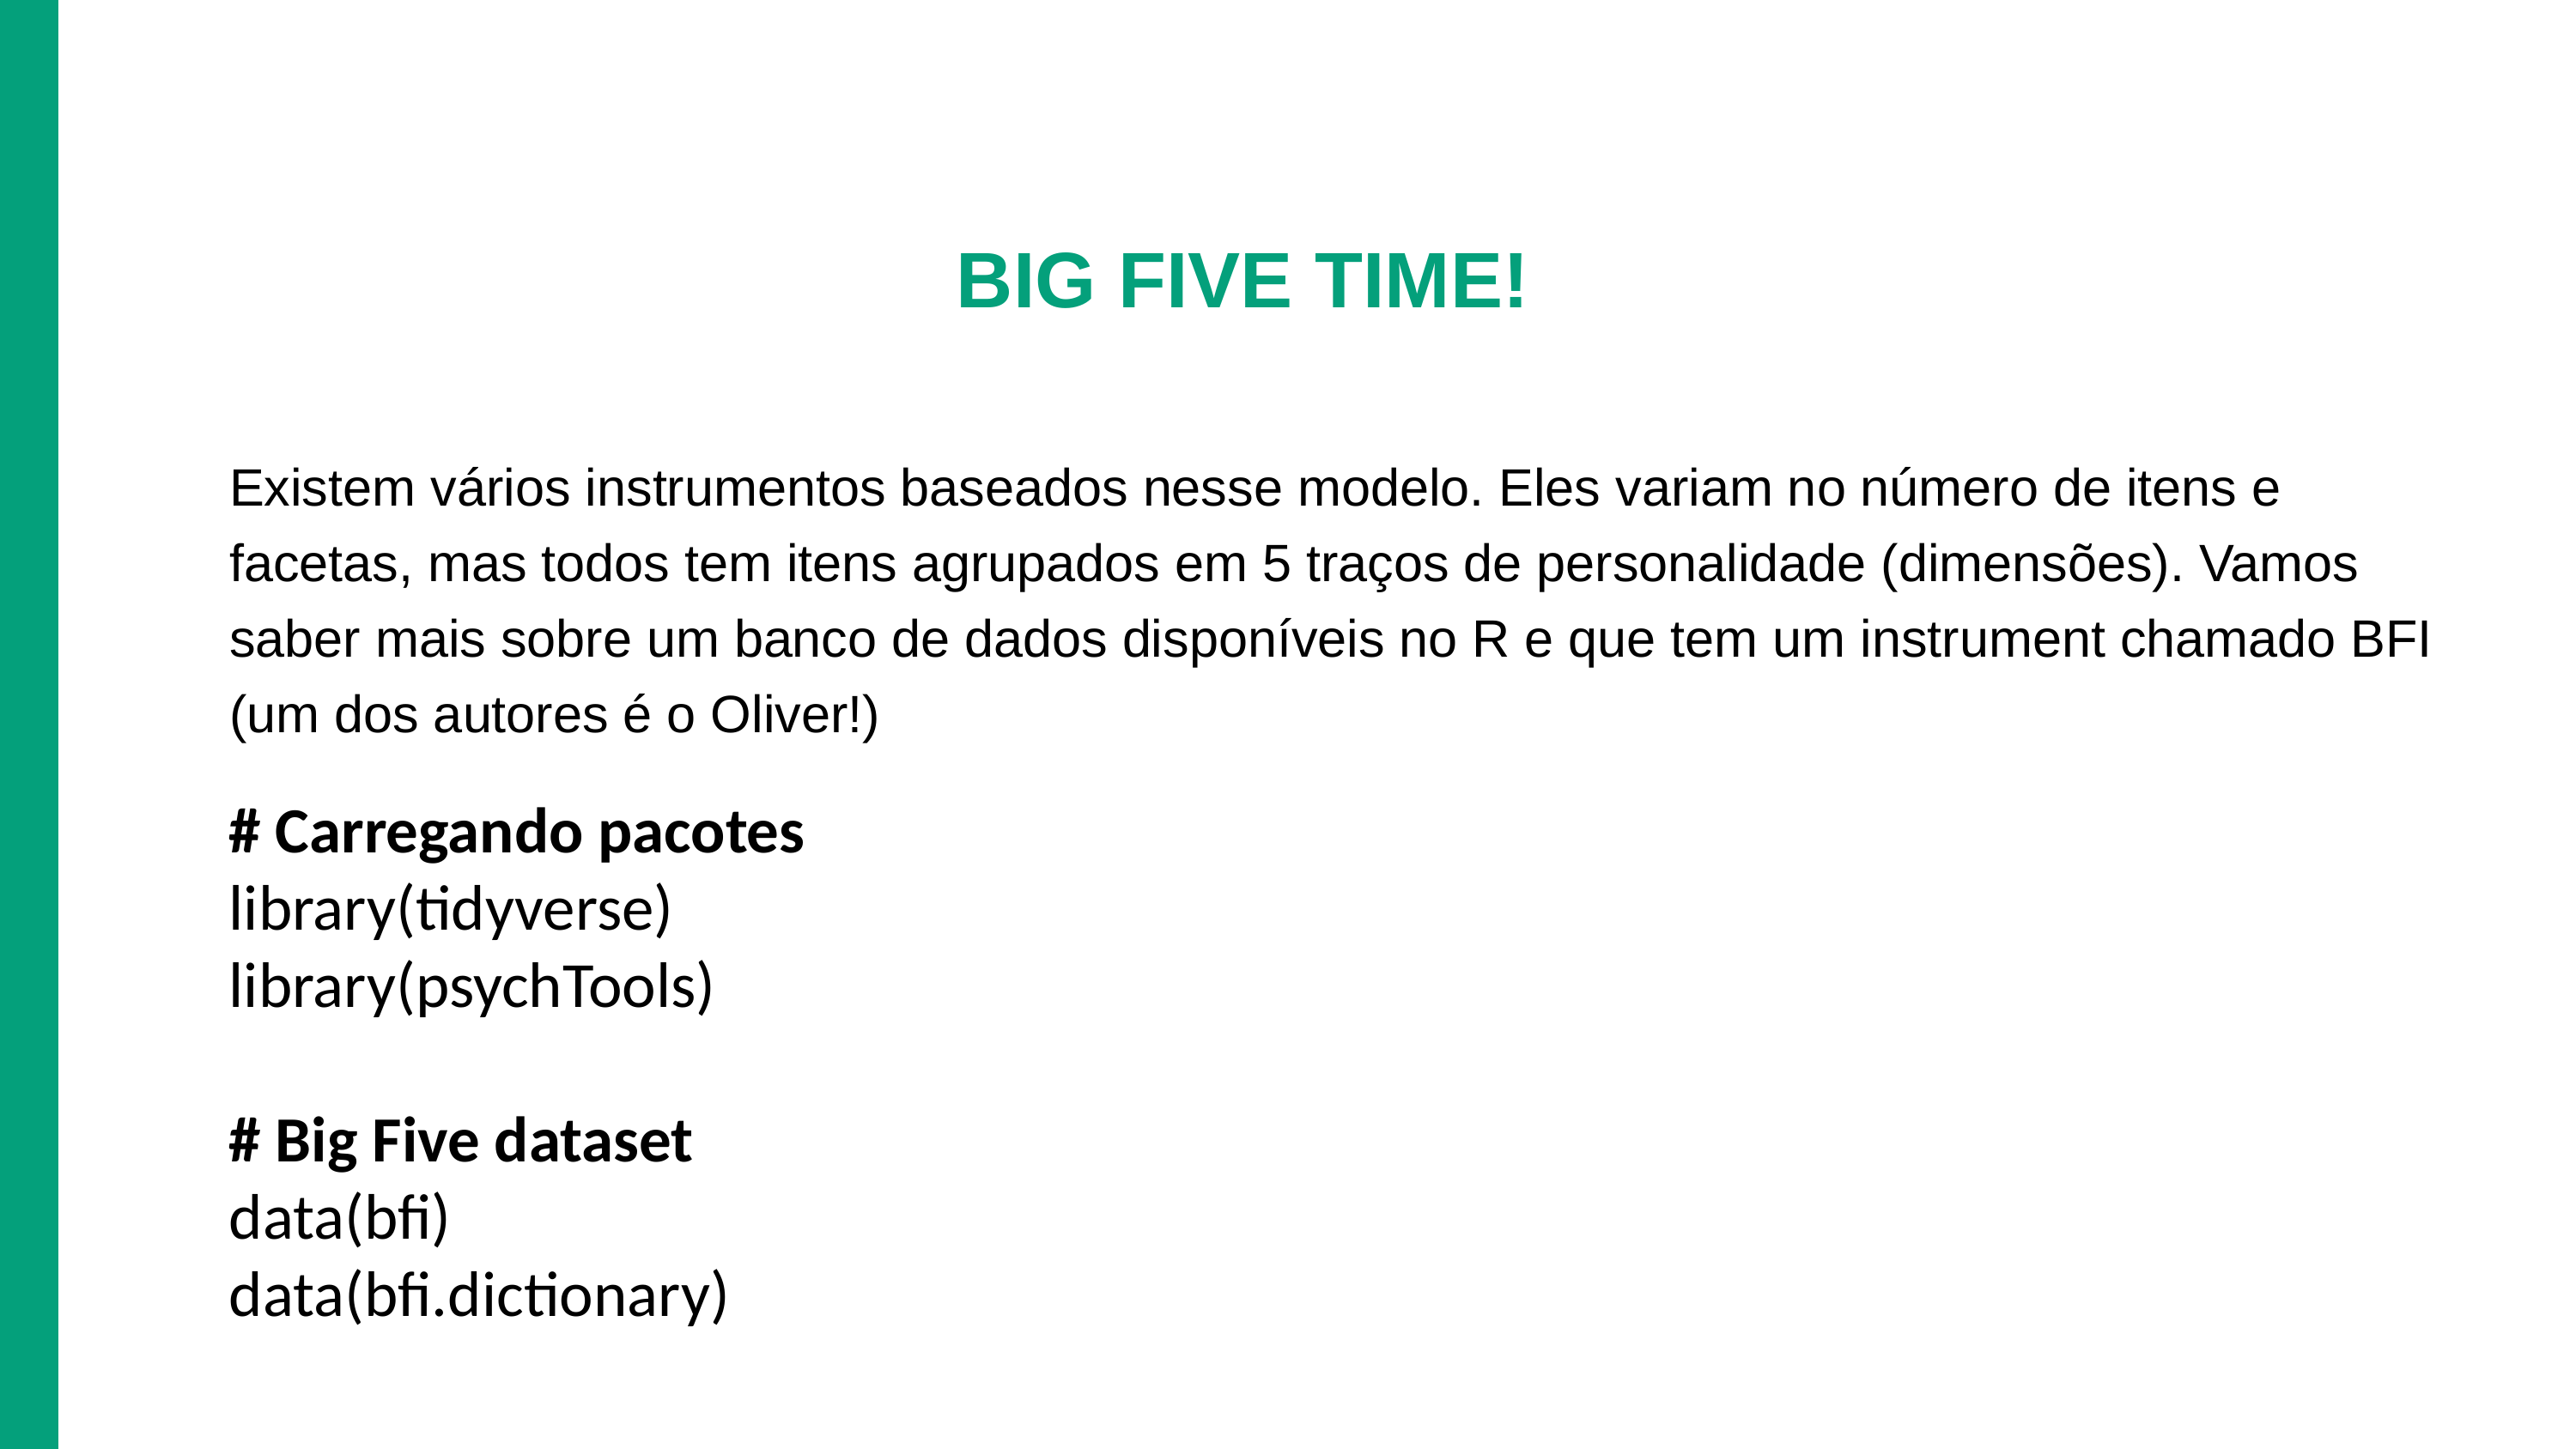

# BIG FIVE TIME!
Existem vários instrumentos baseados nesse modelo. Eles variam no número de itens e facetas, mas todos tem itens agrupados em 5 traços de personalidade (dimensões). Vamos saber mais sobre um banco de dados disponíveis no R e que tem um instrument chamado BFI (um dos autores é o Oliver!)
# Carregando pacotes
library(tidyverse)
library(psychTools)

# Big Five dataset
data(bfi)
data(bfi.dictionary)